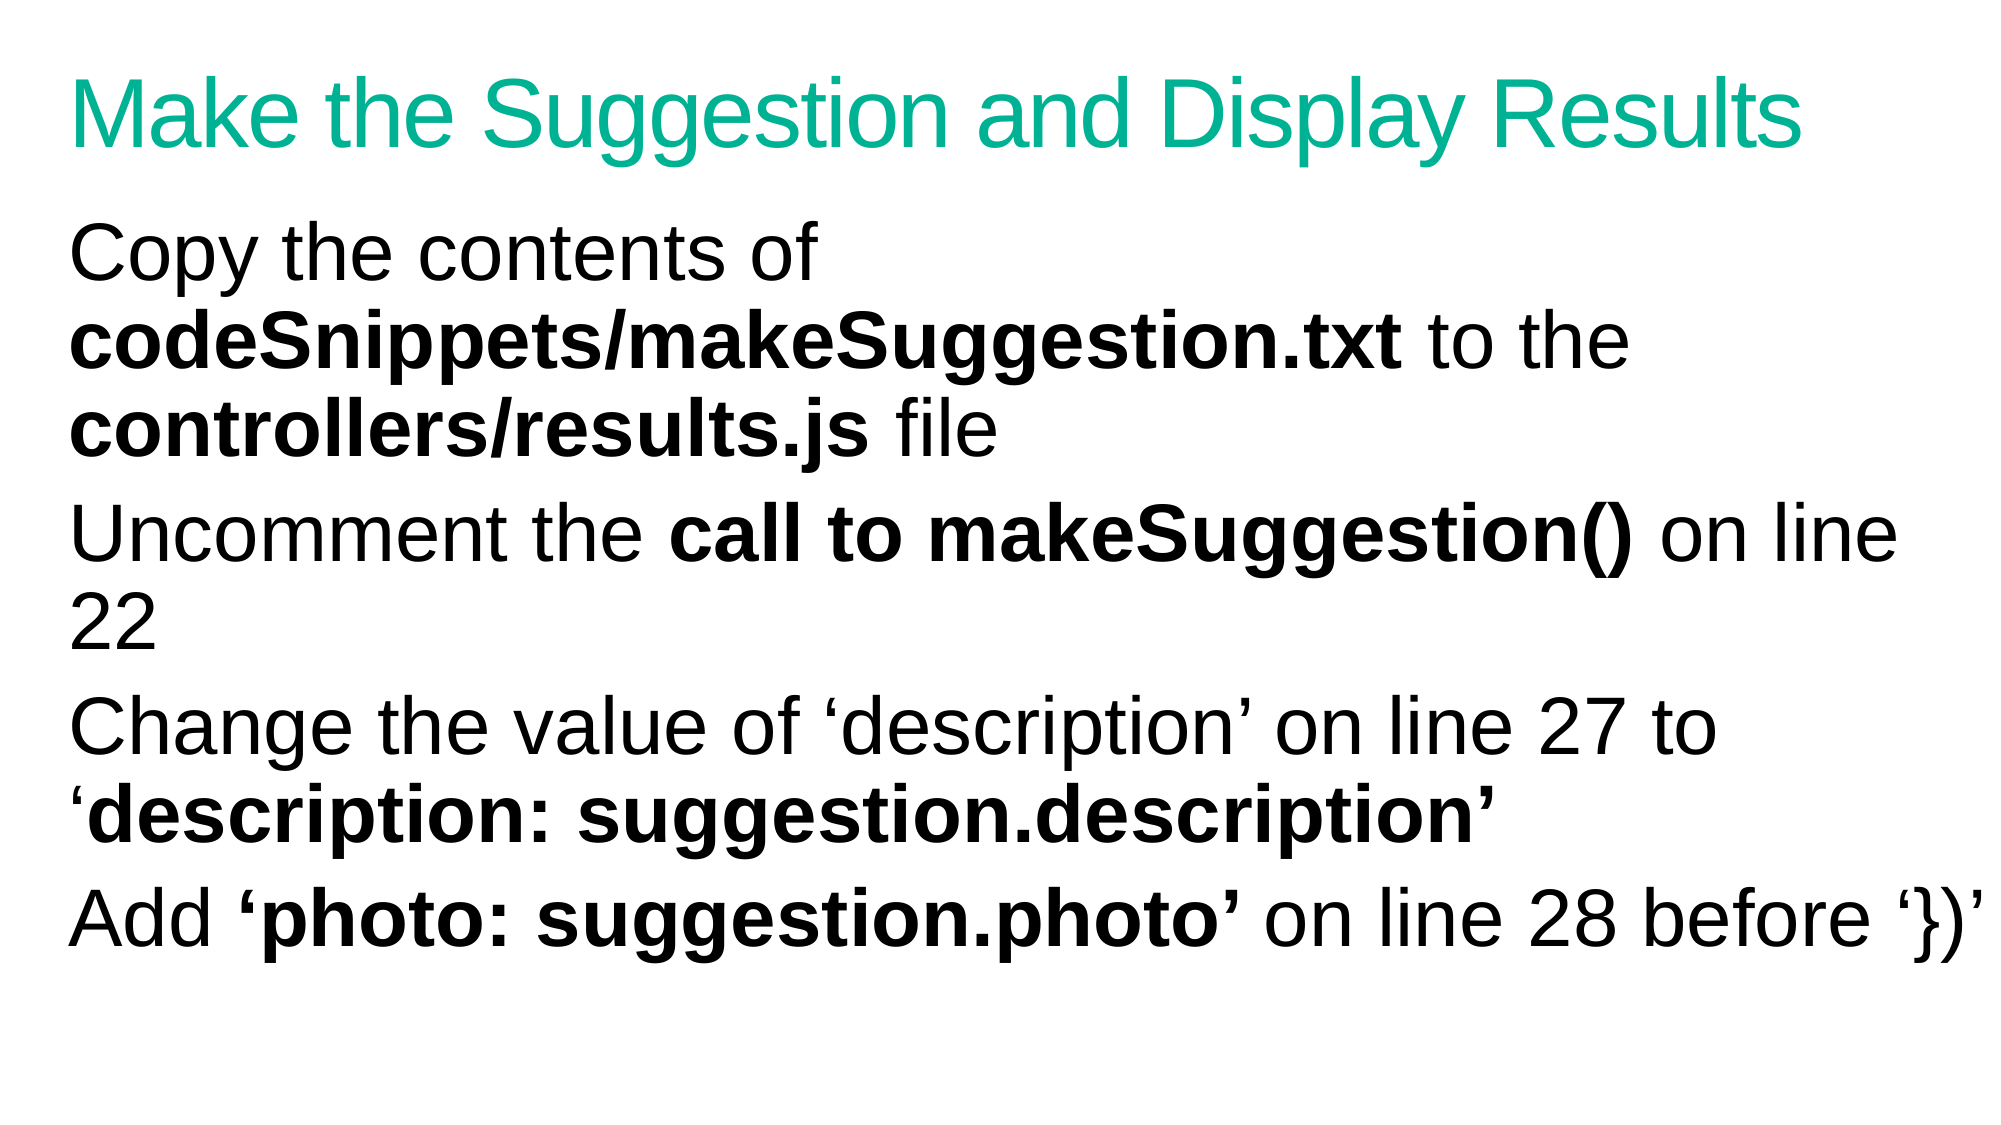

# Make the Suggestion and Display Results
Copy the contents of codeSnippets/makeSuggestion.txt to the controllers/results.js file
Uncomment the call to makeSuggestion() on line 22
Change the value of ‘description’ on line 27 to ‘description: suggestion.description’
Add ‘photo: suggestion.photo’ on line 28 before ‘})’